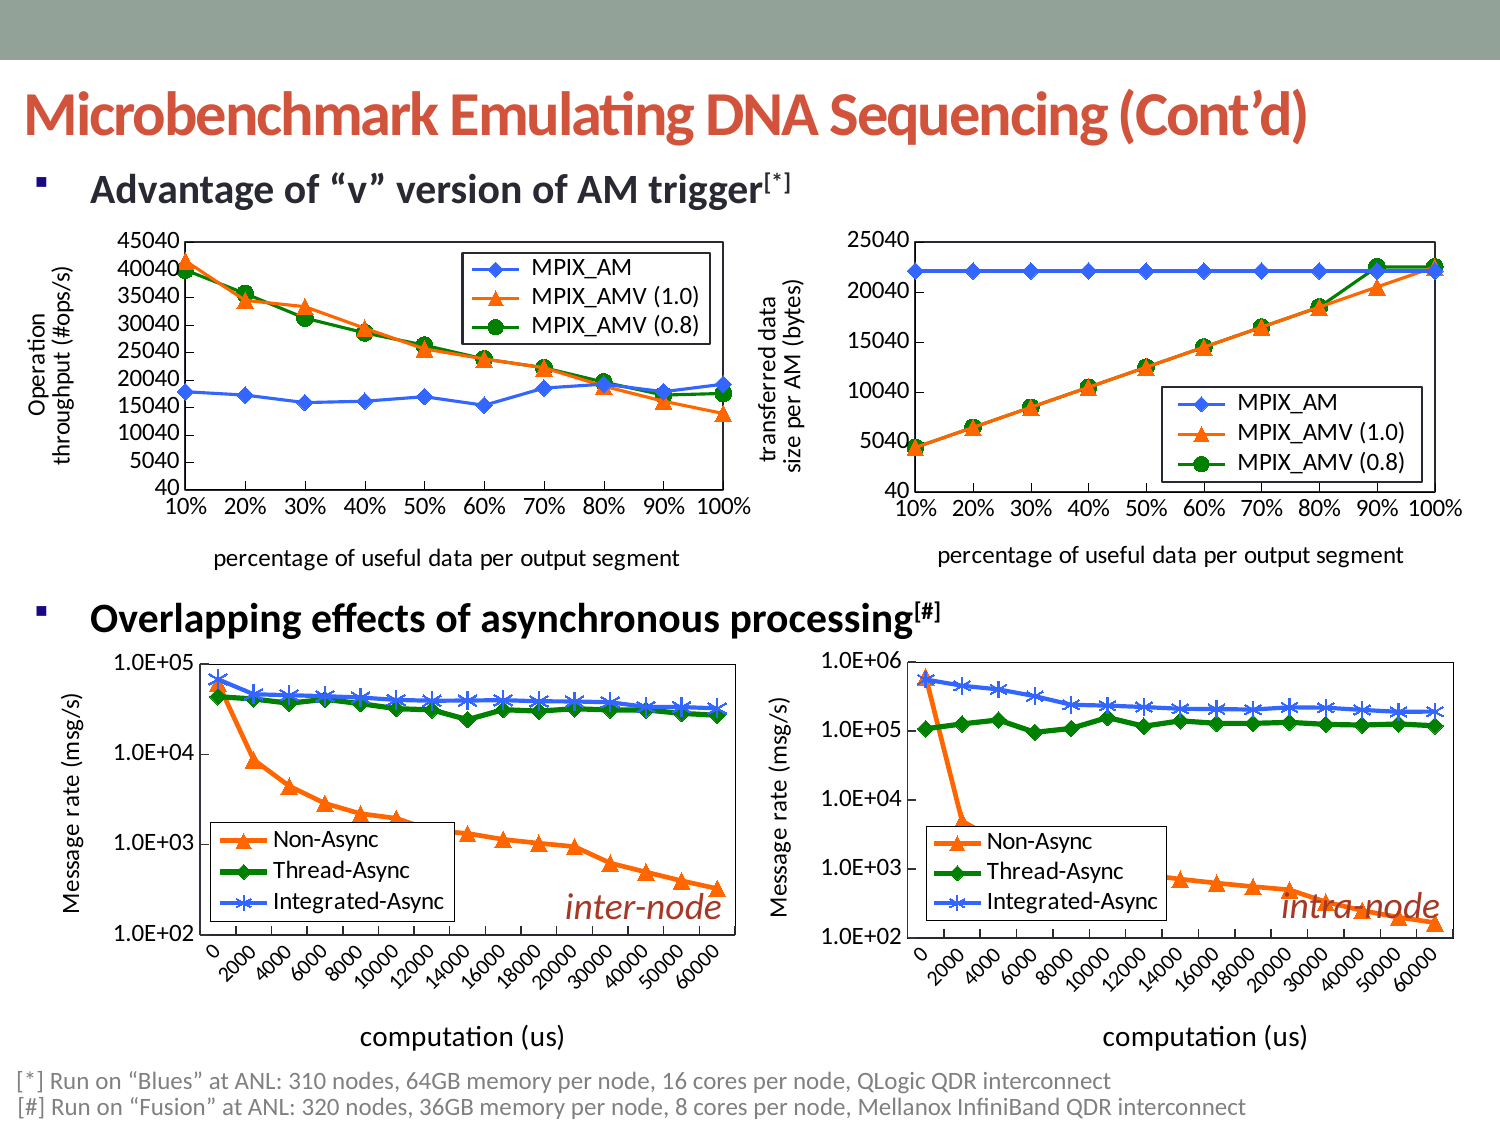

Microbenchmark Emulating DNA Sequencing (Cont’d)
Advantage of “v” version of AM trigger[*]

### Chart

| Category |  MPIX_AM |  MPIX_AMV (1.0) |  MPIX_AMV (0.8) |
|---|---|---|---|

### Chart

| Category |  MPIX_AM |  MPIX_AMV (1.0) |  MPIX_AMV (0.8) |
|---|---|---|---|
Overlapping effects of asynchronous processing[#]

### Chart

| Category | Non-Async | Thread-Async | Integrated-Async |
|---|---|---|---|
| 0.0 | 612933.51 | 108028.23 | 560361.26 |
| 2000.0 | 4981.2 | 127254.37 | 454978.66 |
| 4000.0 | 2495.1 | 145378.12 | 402494.29 |
| 6000.0 | 1664.62 | 96118.06 | 321661.14 |
| 8000.0 | 1248.79 | 109520.43 | 241248.55 |
| 10000.0 | 999.17 | 157609.5 | 233998.92 |
| 12000.0 | 832.8 | 117682.0 | 223832.72 |
| 14000.0 | 713.76 | 141041.9 | 210713.71 |
| 16000.0 | 624.7 | 129706.03 | 208624.63 |
| 18000.0 | 555.3099999999997 | 129493.79 | 205555.26 |
| 20000.0 | 499.8 | 133956.25 | 221499.74 |
| 30000.0 | 333.24 | 125262.93 | 218333.22 |
| 40000.0 | 249.95 | 122511.51 | 203249.93 |
| 50000.0 | 199.97 | 127173.34 | 190199.96 |
| 60000.0 | 166.64 | 119550.34 | 192166.64 |

### Chart

| Category | Non-Async | Thread-Async | Integrated-Async |
|---|---|---|---|
| 0.0 | 61794.53 | 43512.99 | 67854.72 |
| 2000.0 | 8729.389999999992 | 41064.67 | 46299.35 |
| 4000.0 | 4449.26 | 36819.59 | 45219.17 |
| 6000.0 | 2863.39 | 40650.75 | 44030.07 |
| 8000.0 | 2204.33 | 36445.59 | 42639.77 |
| 10000.0 | 1954.88 | 32058.95 | 40045.29 |
| 12000.0 | 1436.88 | 31056.04 | 39233.94 |
| 14000.0 | 1330.36 | 24228.85 | 39437.2 |
| 16000.0 | 1142.05 | 31249.7 | 39813.8 |
| 18000.0 | 1035.37 | 30091.93 | 38712.84 |
| 20000.0 | 950.29 | 32007.57 | 38539.25 |
| 30000.0 | 624.22 | 30999.57 | 37731.12 |
| 40000.0 | 497.19 | 31055.81 | 33529.22 |
| 50000.0 | 398.06 | 28424.59 | 33389.09 |
| 60000.0 | 325.1 | 27129.69 | 32311.6 |
intra-node
inter-node
[*] Run on “Blues” at ANL: 310 nodes, 64GB memory per node, 16 cores per node, QLogic QDR interconnect
[#] Run on “Fusion” at ANL: 320 nodes, 36GB memory per node, 8 cores per node, Mellanox InfiniBand QDR interconnect